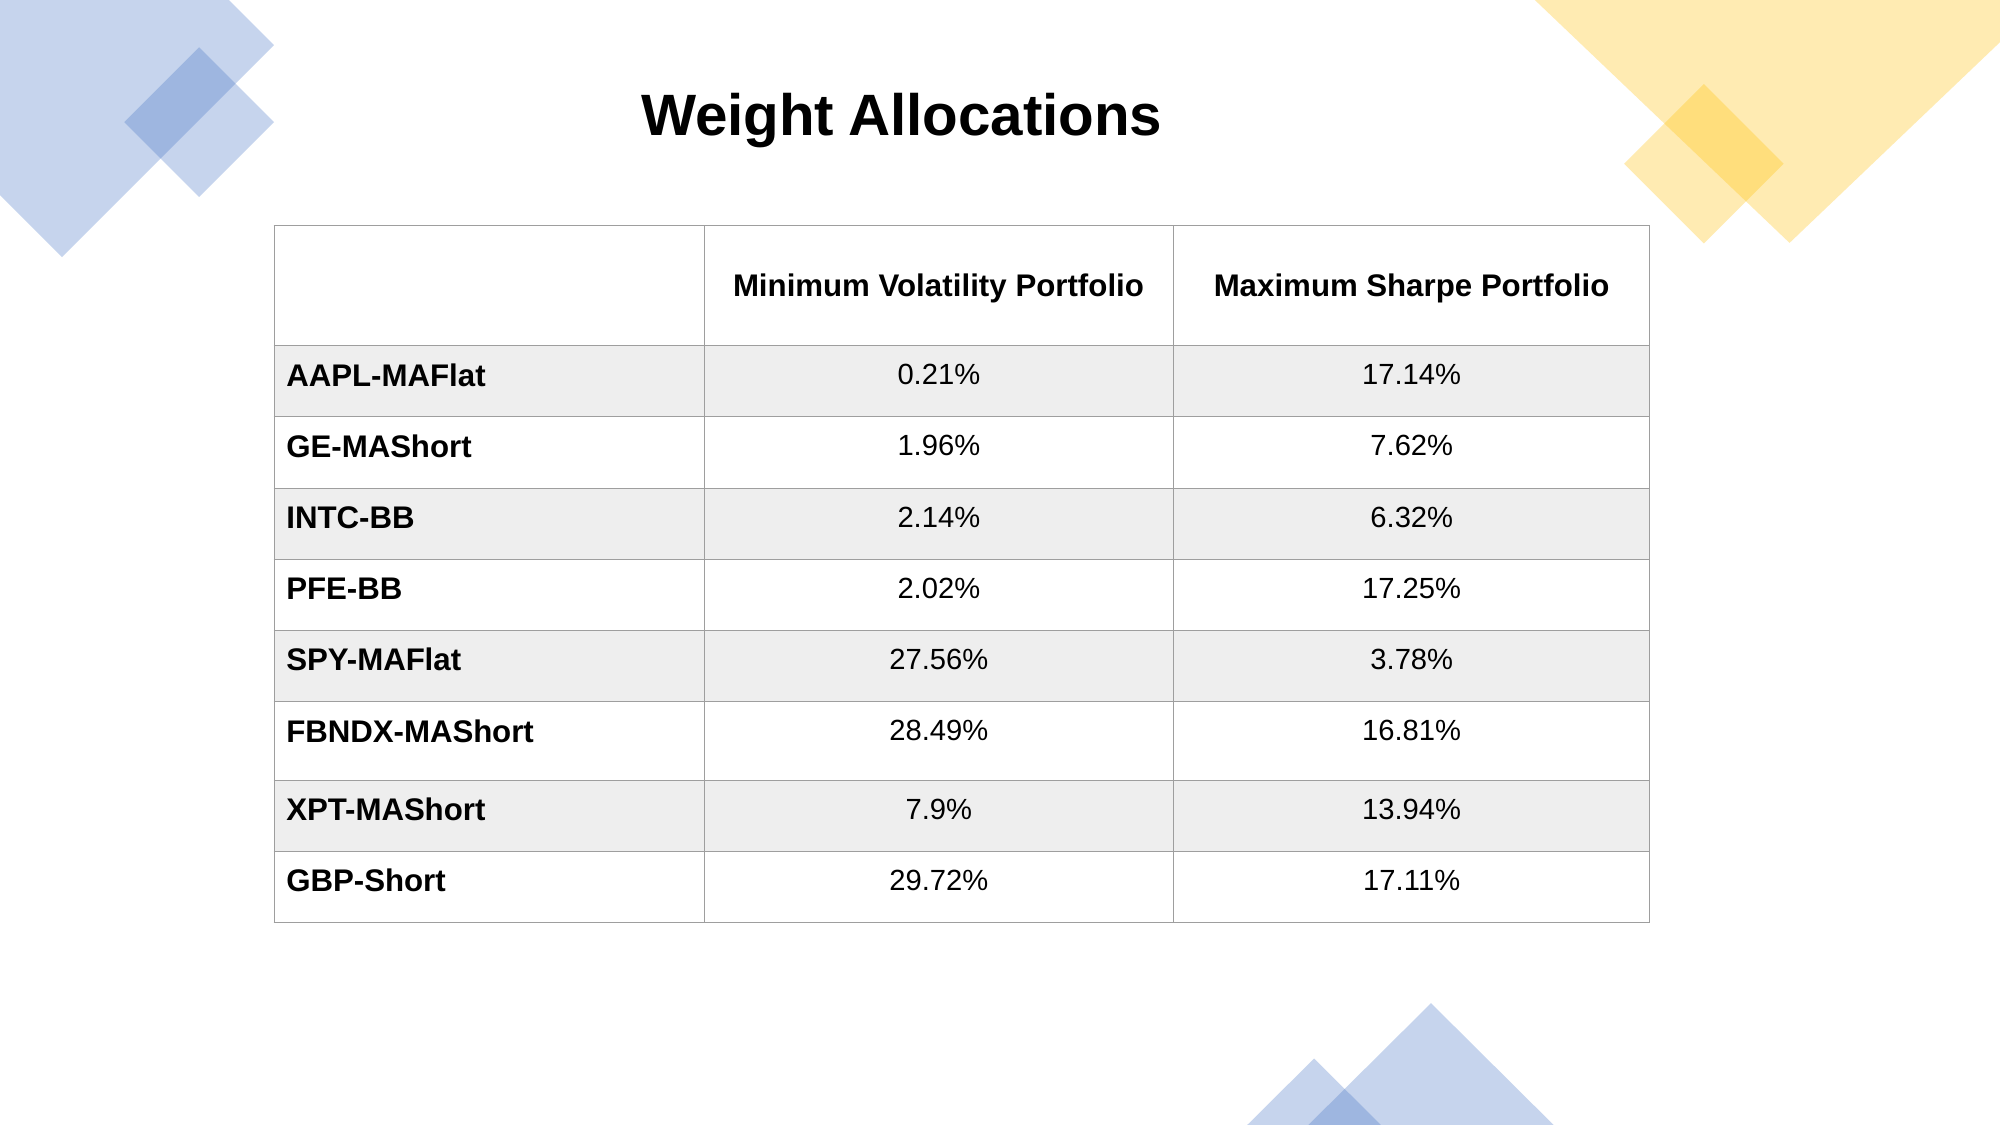

# Weight Allocations

|  | Minimum Volatility Portfolio | Maximum Sharpe Portfolio |
| --- | --- | --- |
| AAPL-MAFlat | 0.21% | 17.14% |
| GE-MAShort | 1.96% | 7.62% |
| INTC-BB | 2.14% | 6.32% |
| PFE-BB | 2.02% | 17.25% |
| SPY-MAFlat | 27.56% | 3.78% |
| FBNDX-MAShort | 28.49% | 16.81% |
| XPT-MAShort | 7.9% | 13.94% |
| GBP-Short | 29.72% | 17.11% |